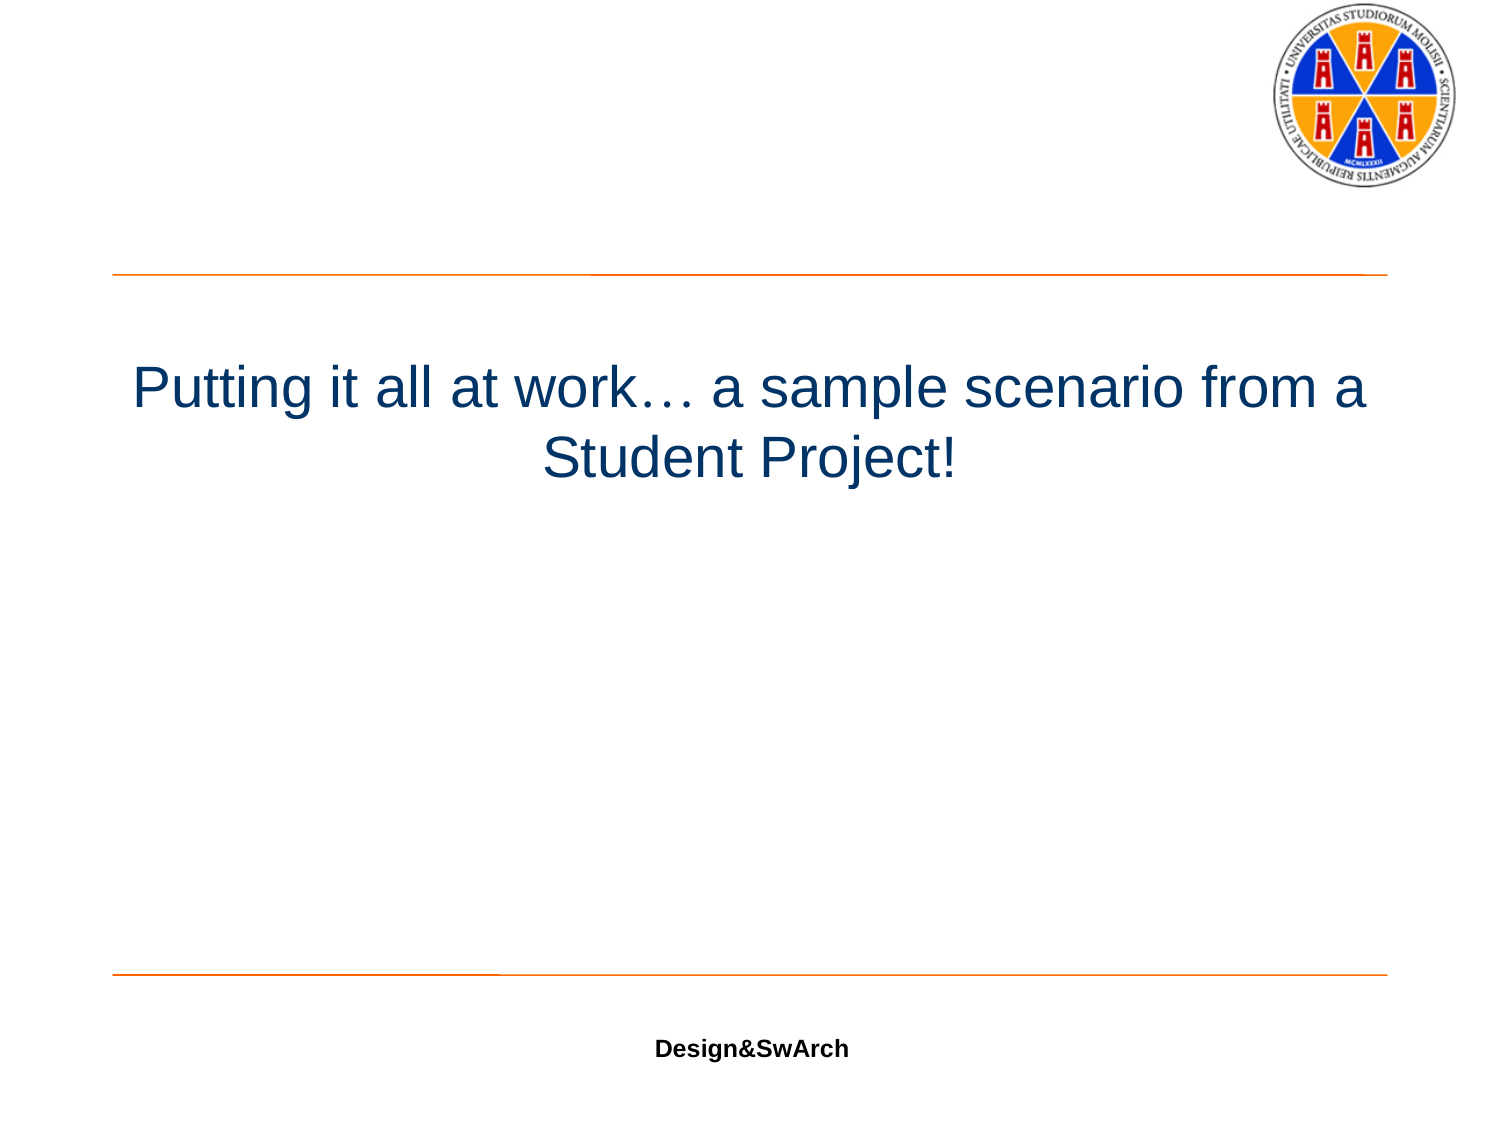

# Putting it all at work… a sample scenario from a Student Project!
Design&SwArch